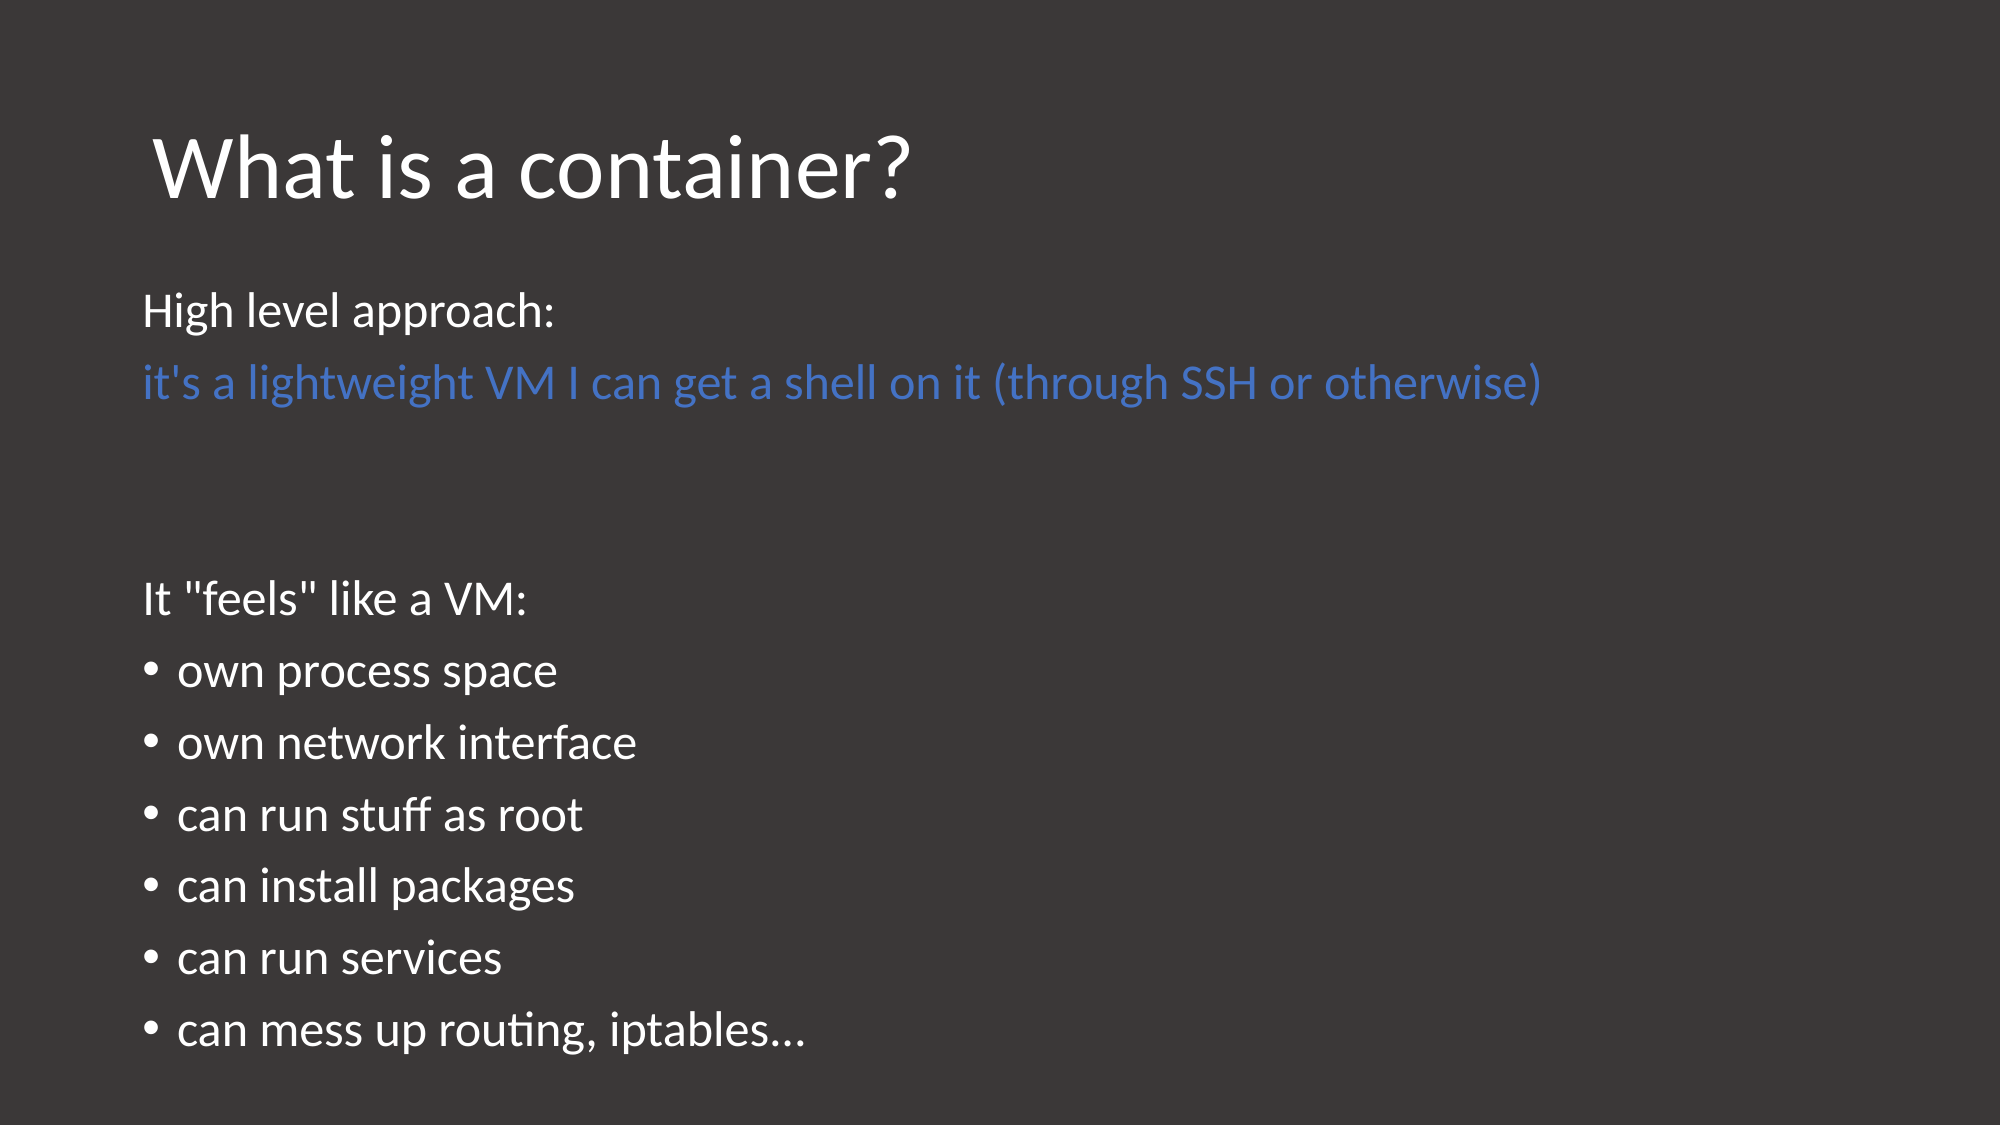

# What is a container?
High level approach:
it's a lightweight VM I can get a shell on it (through SSH or otherwise)

It "feels" like a VM:
own process space
own network interface
can run stuff as root
can install packages
can run services
can mess up routing, iptables...